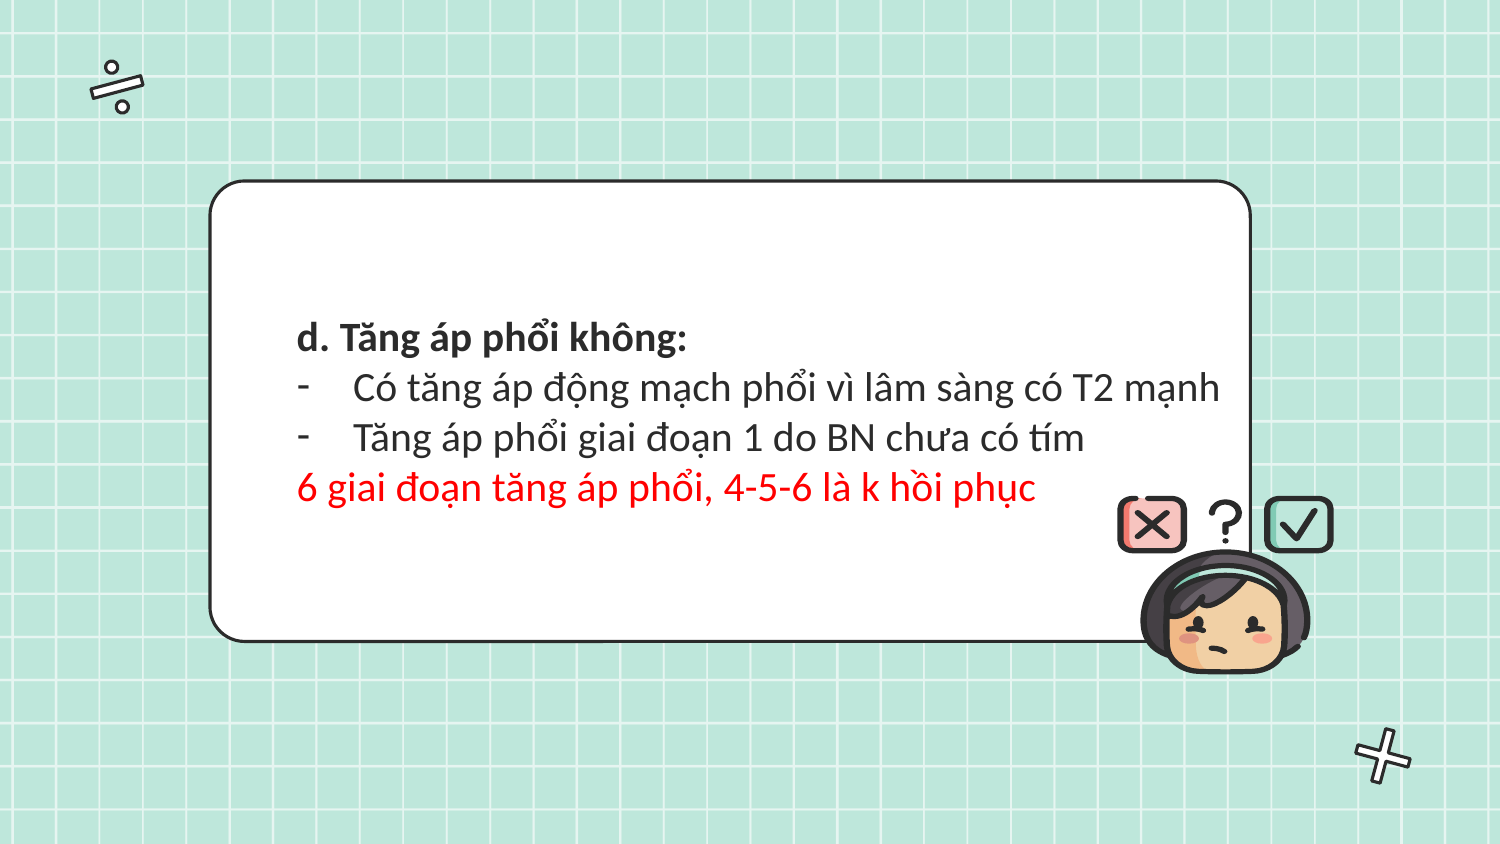

d. Tăng áp phổi không:
Có tăng áp động mạch phổi vì lâm sàng có T2 mạnh
Tăng áp phổi giai đoạn 1 do BN chưa có tím
6 giai đoạn tăng áp phổi, 4-5-6 là k hồi phục